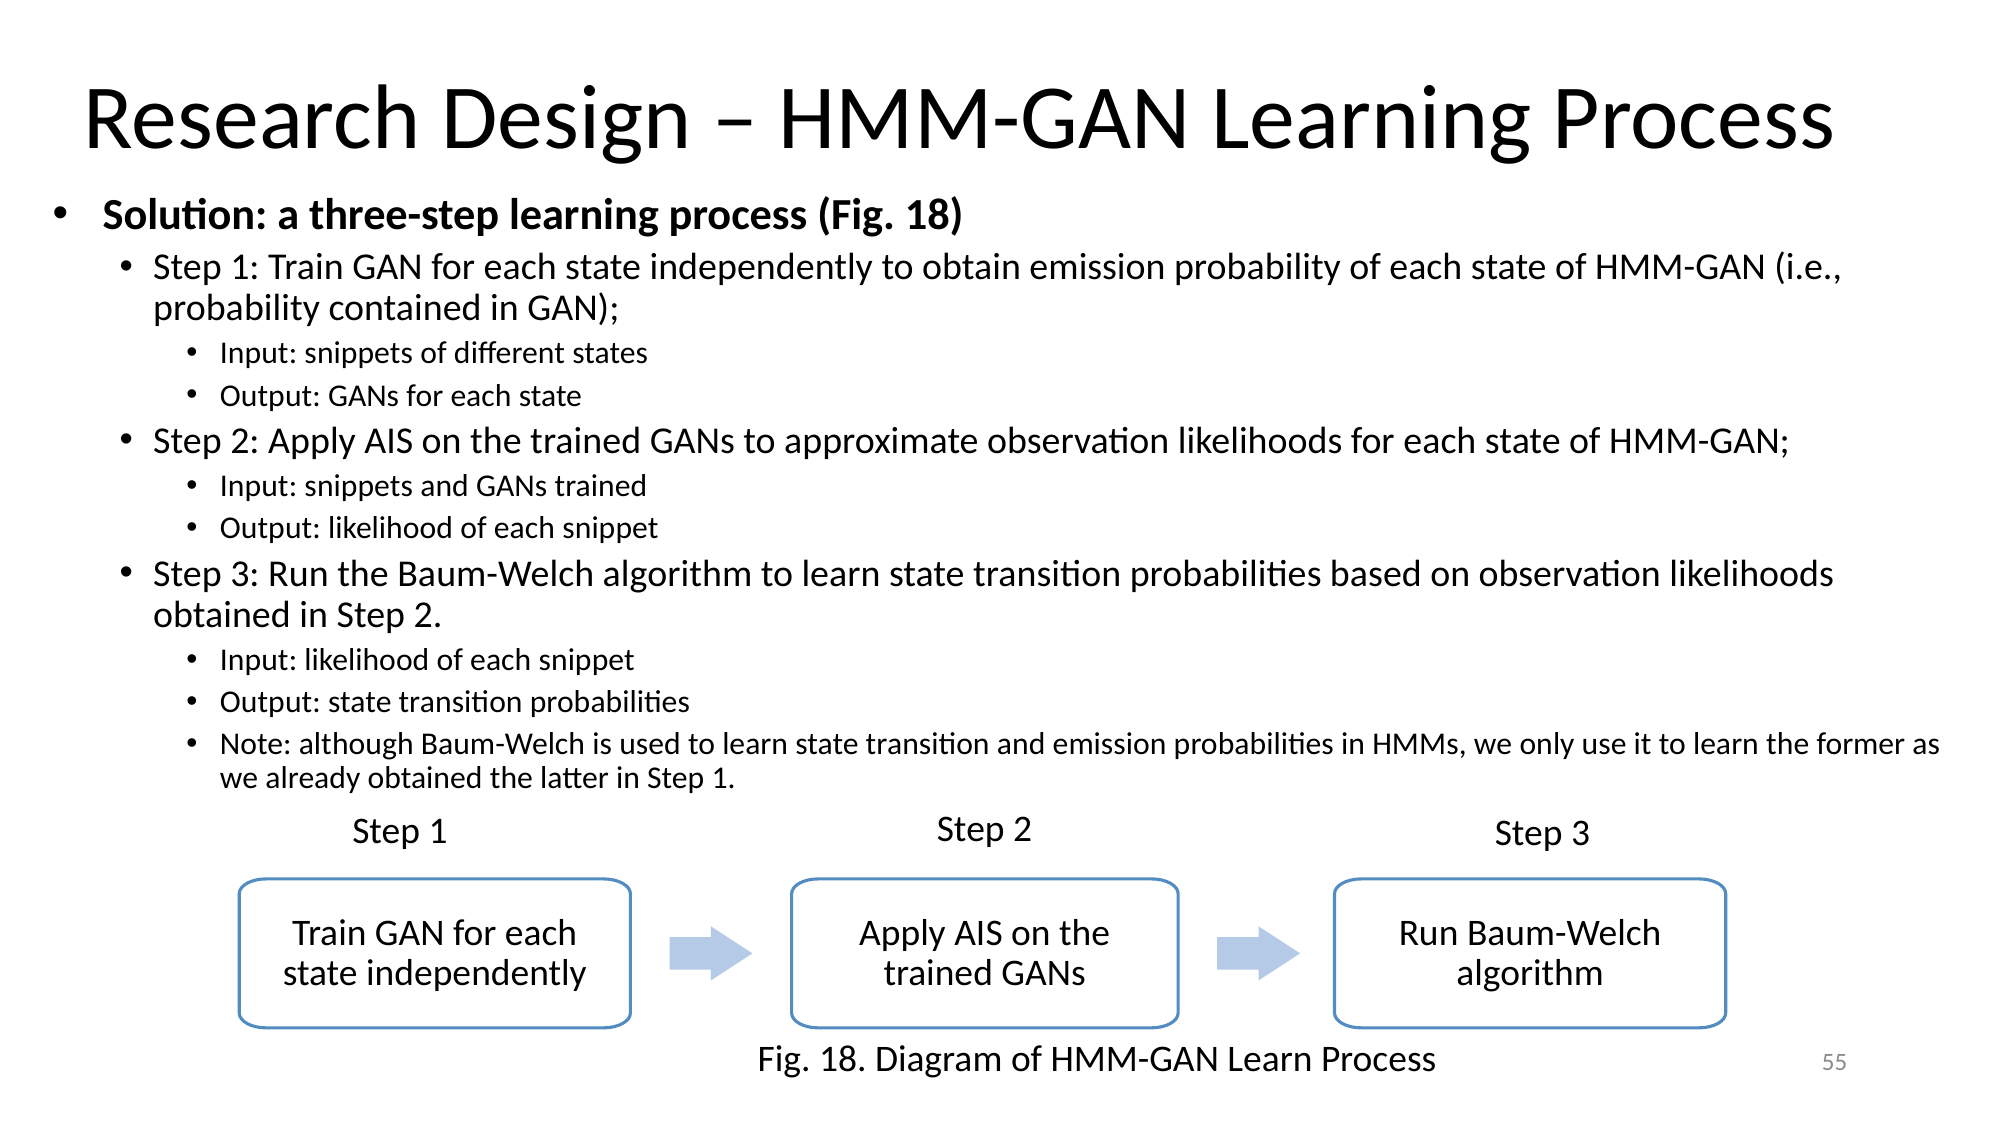

# Research Design – HMM-GAN Learning Process
Solution: a three-step learning process (Fig. 18)
Step 1: Train GAN for each state independently to obtain emission probability of each state of HMM-GAN (i.e., probability contained in GAN);
Input: snippets of different states
Output: GANs for each state
Step 2: Apply AIS on the trained GANs to approximate observation likelihoods for each state of HMM-GAN;
Input: snippets and GANs trained
Output: likelihood of each snippet
Step 3: Run the Baum-Welch algorithm to learn state transition probabilities based on observation likelihoods obtained in Step 2.
Input: likelihood of each snippet
Output: state transition probabilities
Note: although Baum-Welch is used to learn state transition and emission probabilities in HMMs, we only use it to learn the former as we already obtained the latter in Step 1.

Step 2
Step 1
Step 3
Train GAN for each state independently
Apply AIS on the trained GANs
Run Baum-Welch algorithm

Fig. 18. Diagram of HMM-GAN Learn Process
55